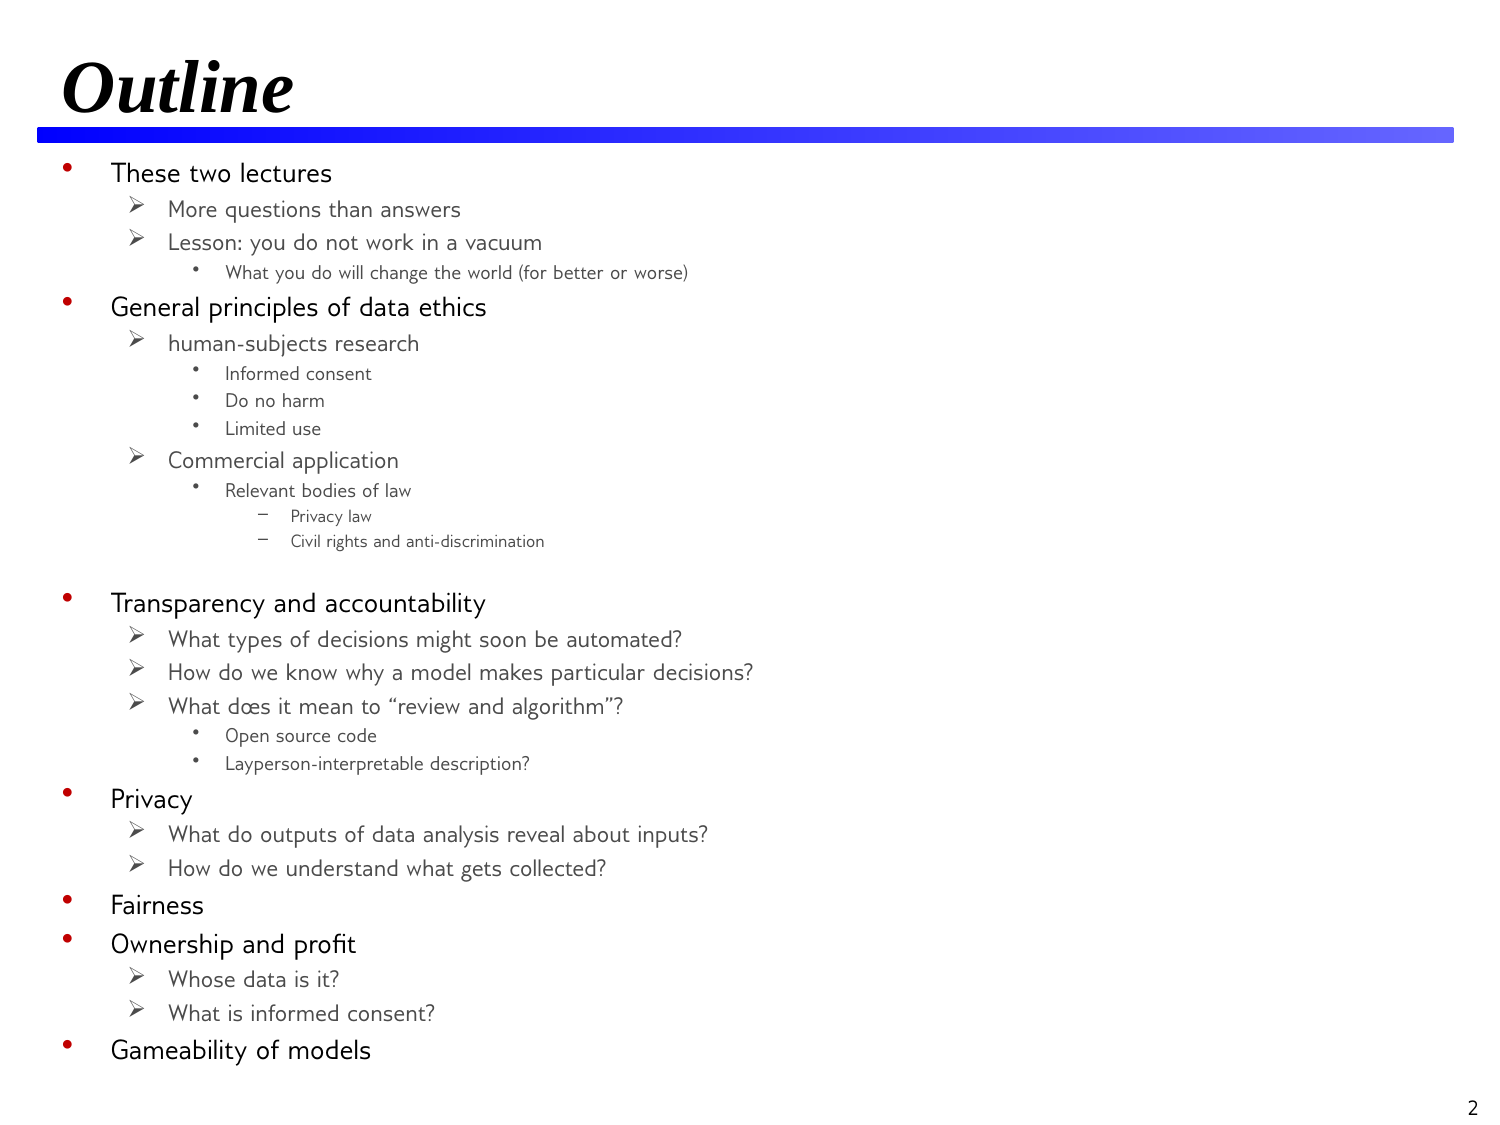

# Outline
These two lectures
More questions than answers
Lesson: you do not work in a vacuum
What you do will change the world (for better or worse)
General principles of data ethics
human-subjects research
Informed consent
Do no harm
Limited use
Commercial application
Relevant bodies of law
Privacy law
Civil rights and anti-discrimination

Transparency and accountability
What types of decisions might soon be automated?
How do we know why a model makes particular decisions?
What does it mean to “review and algorithm”?
Open source code
Layperson-interpretable description?
Privacy
What do outputs of data analysis reveal about inputs?
How do we understand what gets collected?
Fairness
Ownership and profit
Whose data is it?
What is informed consent?
Gameability of models

2